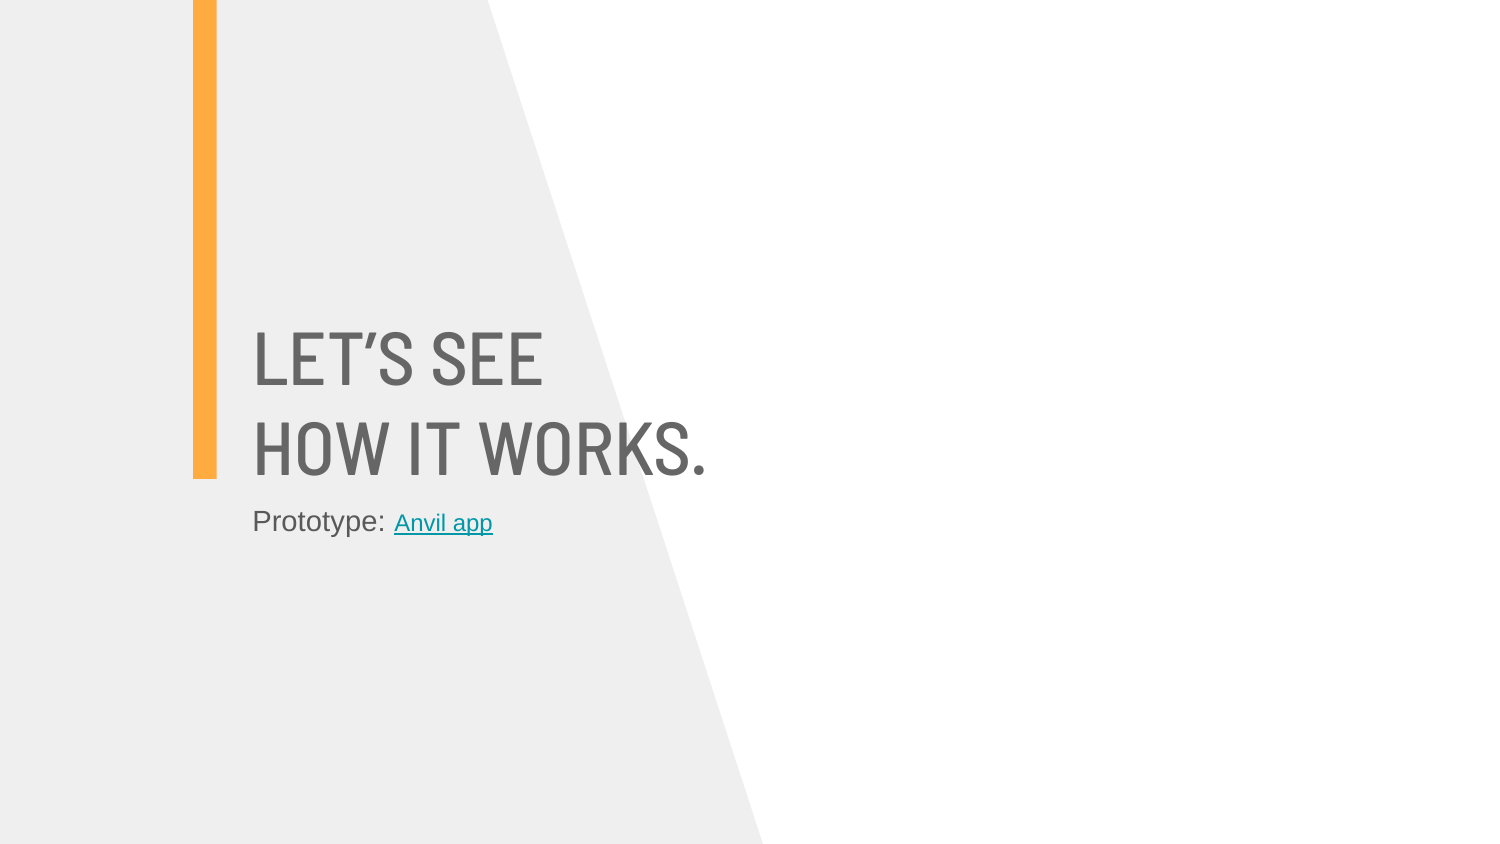

# LET’S SEE HOW IT WORKS.
Prototype: Anvil app